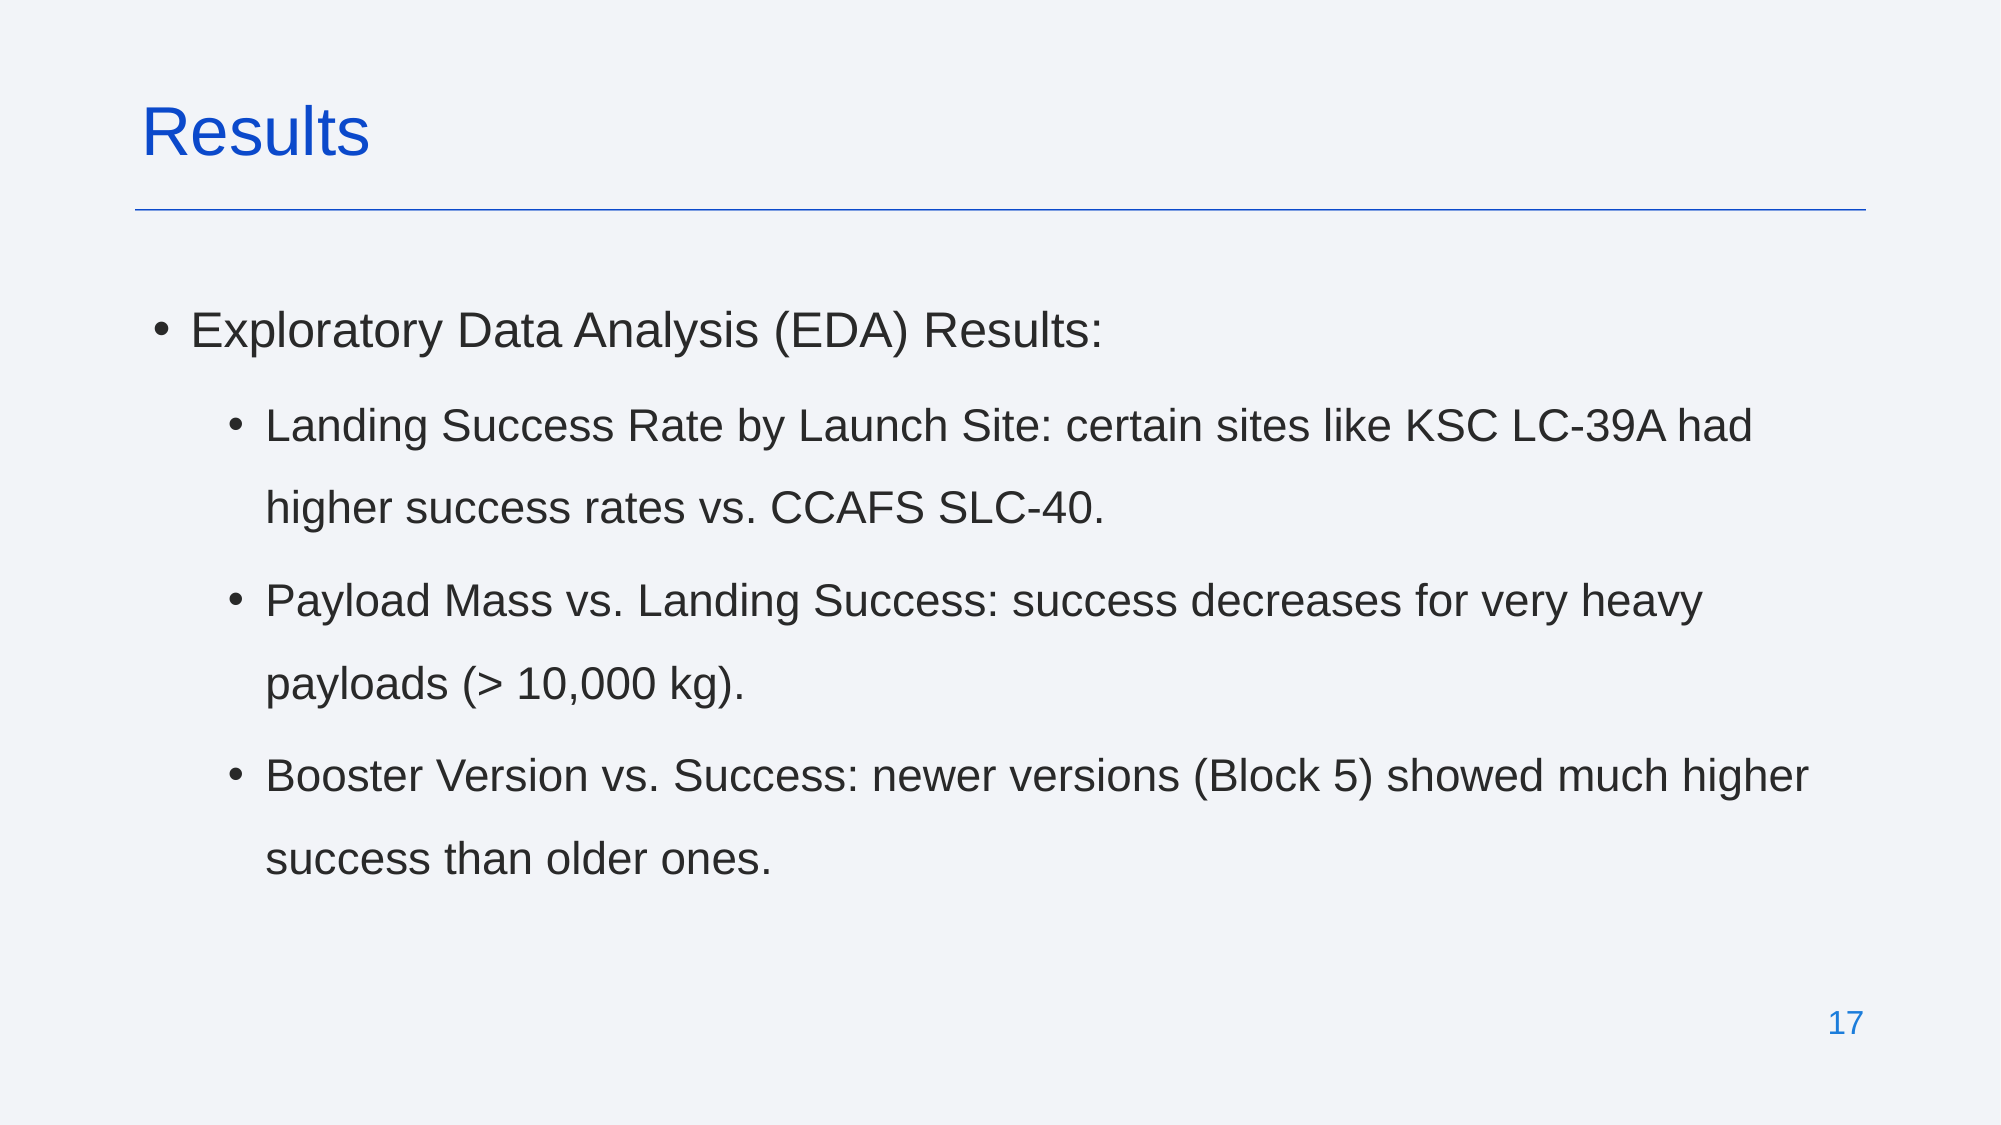

Results
Exploratory Data Analysis (EDA) Results:
Landing Success Rate by Launch Site: certain sites like KSC LC-39A had higher success rates vs. CCAFS SLC-40.
Payload Mass vs. Landing Success: success decreases for very heavy payloads (> 10,000 kg).
Booster Version vs. Success: newer versions (Block 5) showed much higher success than older ones.

17